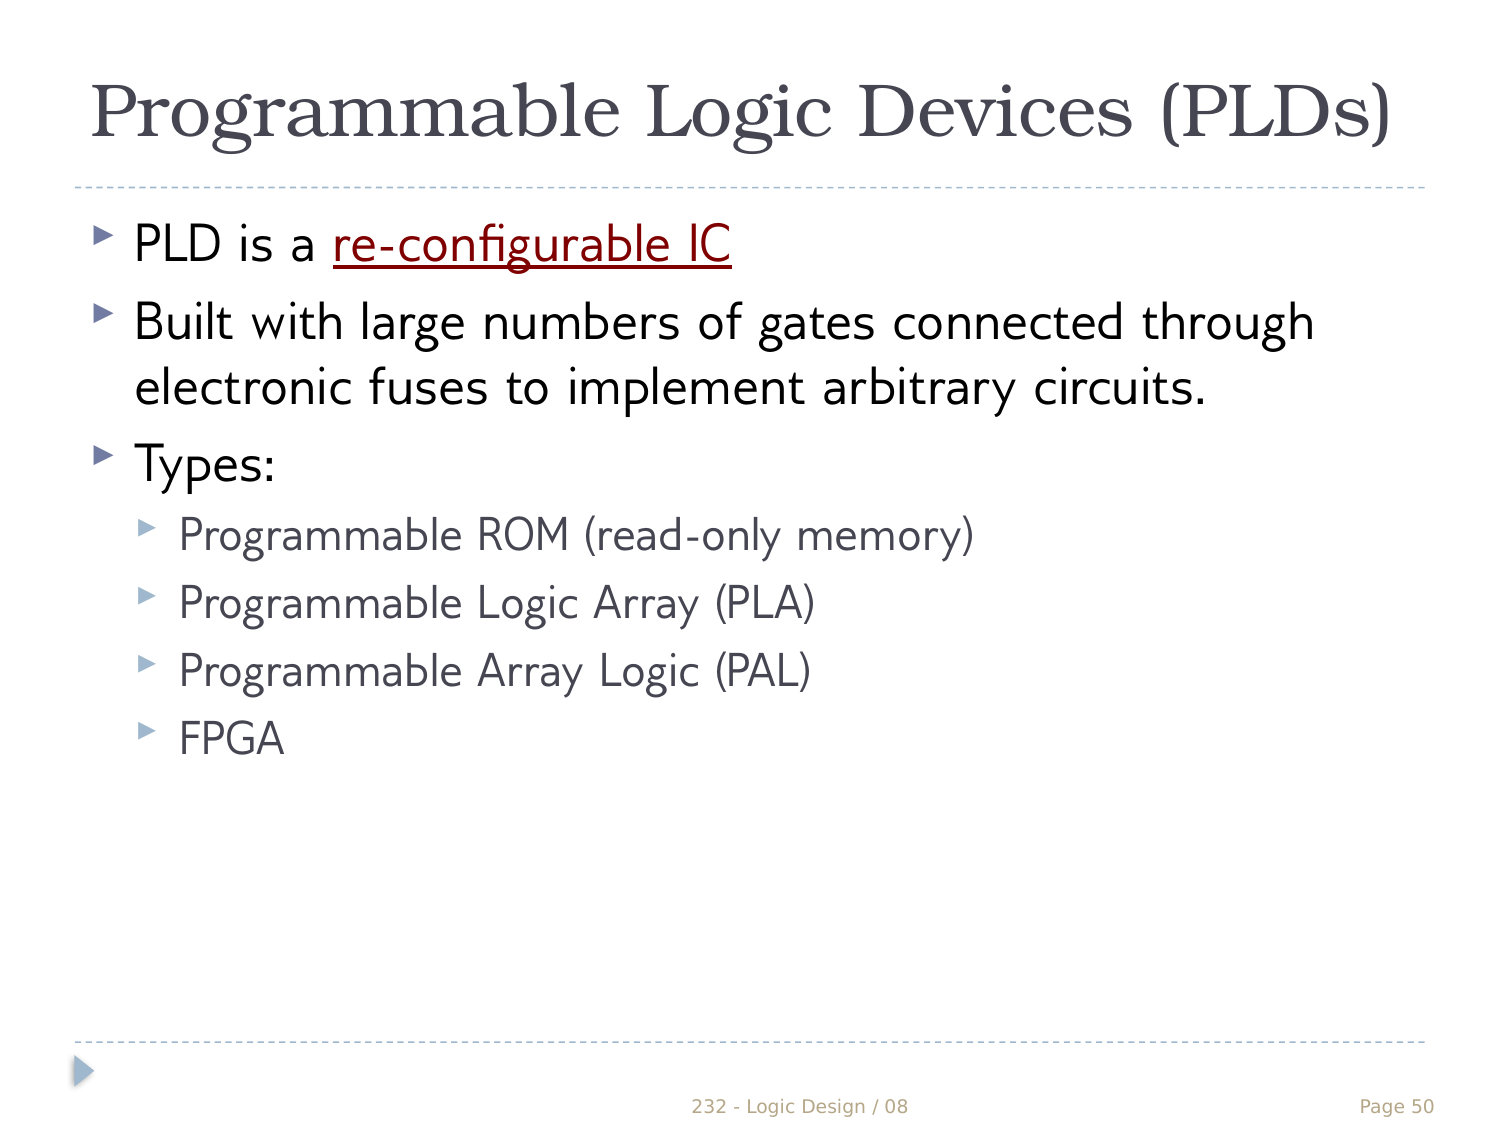

Programmable Logic Devices (PLDs)
PLD is a re-configurable IC
Built with large numbers of gates connected through electronic fuses to implement arbitrary circuits.
Types:
Programmable ROM (read-only memory)
Programmable Logic Array (PLA)
Programmable Array Logic (PAL)
FPGA

232 - Logic Design / 08
Page 50